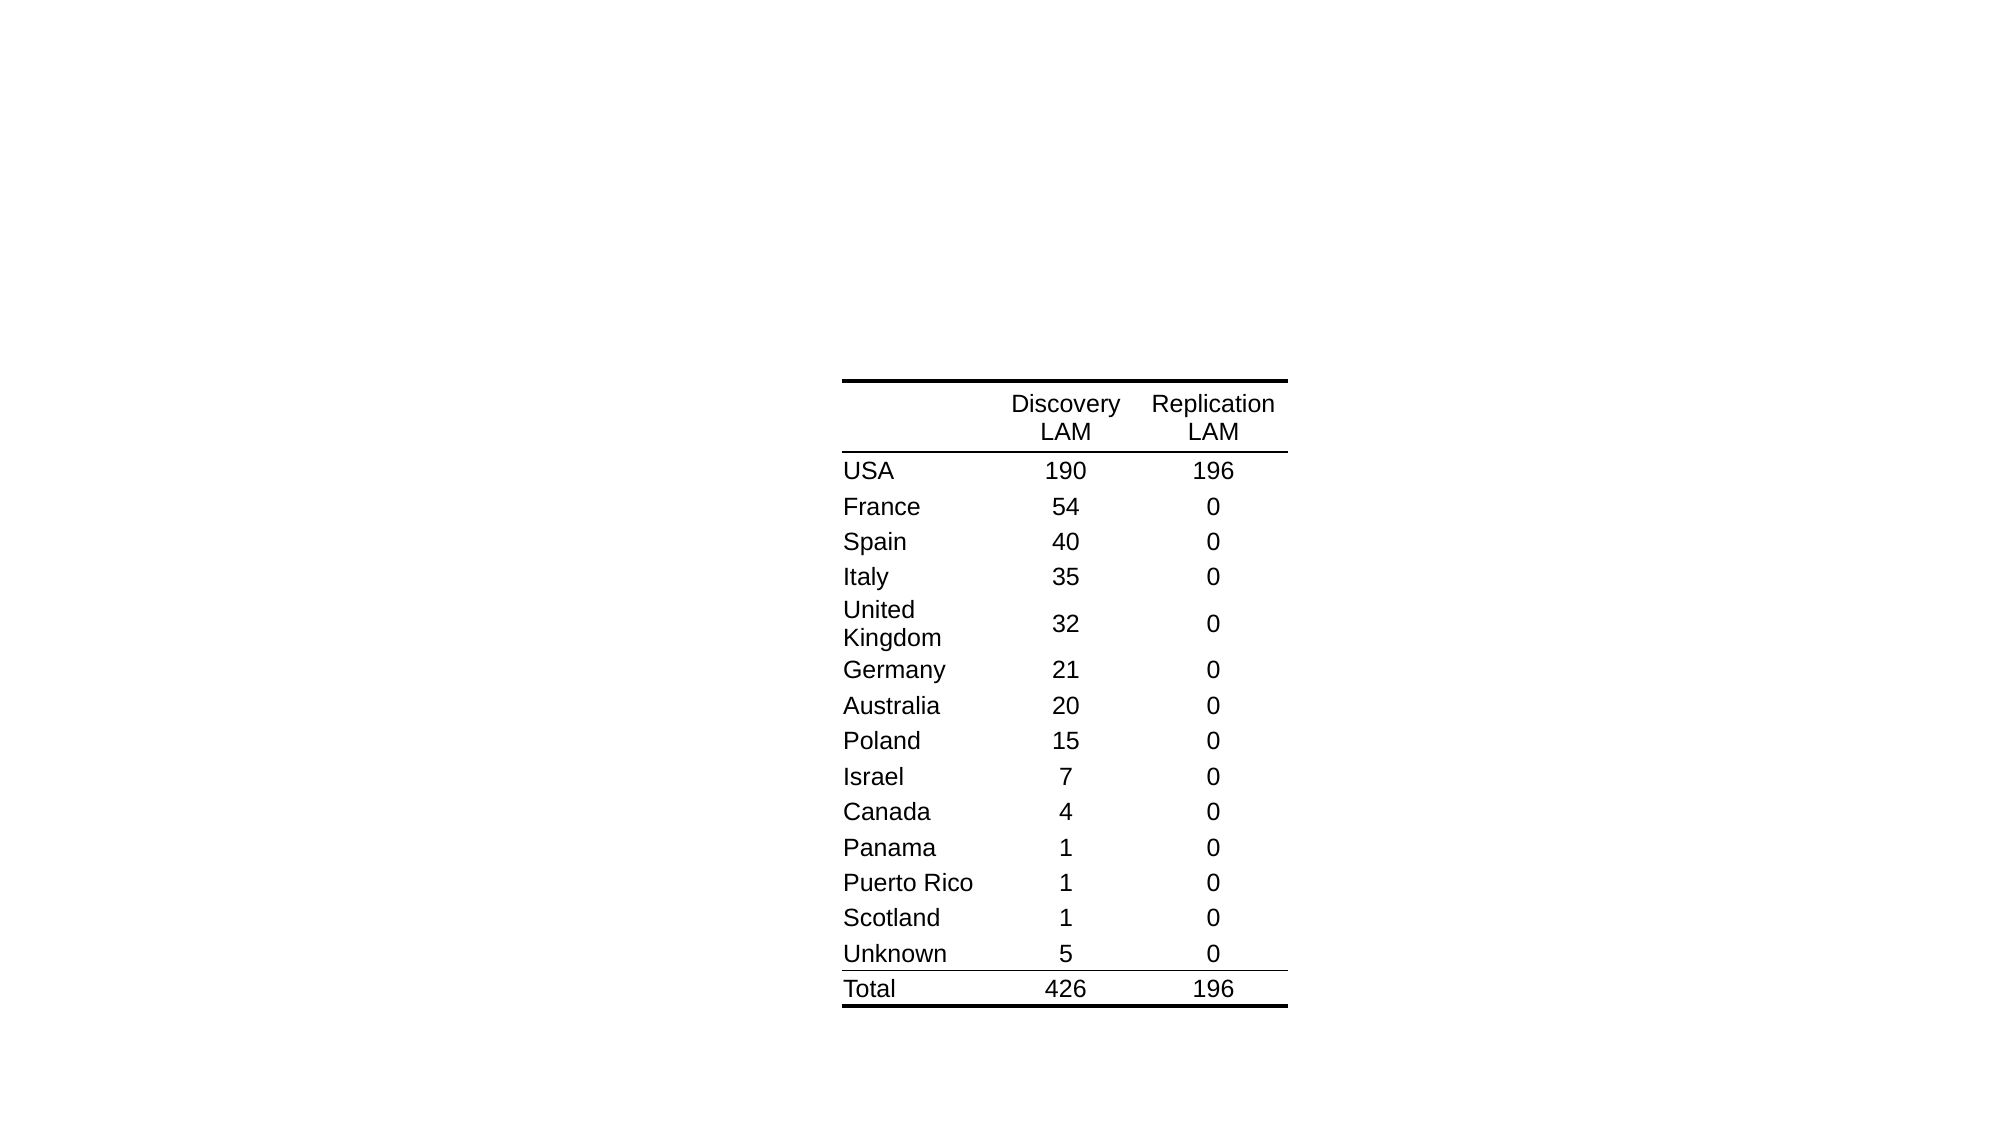

|  | Discovery LAM | Replication LAM |
| --- | --- | --- |
| USA | 190 | 196 |
| France | 54 | 0 |
| Spain | 40 | 0 |
| Italy | 35 | 0 |
| United Kingdom | 32 | 0 |
| Germany | 21 | 0 |
| Australia | 20 | 0 |
| Poland | 15 | 0 |
| Israel | 7 | 0 |
| Canada | 4 | 0 |
| Panama | 1 | 0 |
| Puerto Rico | 1 | 0 |
| Scotland | 1 | 0 |
| Unknown | 5 | 0 |
| Total | 426 | 196 |